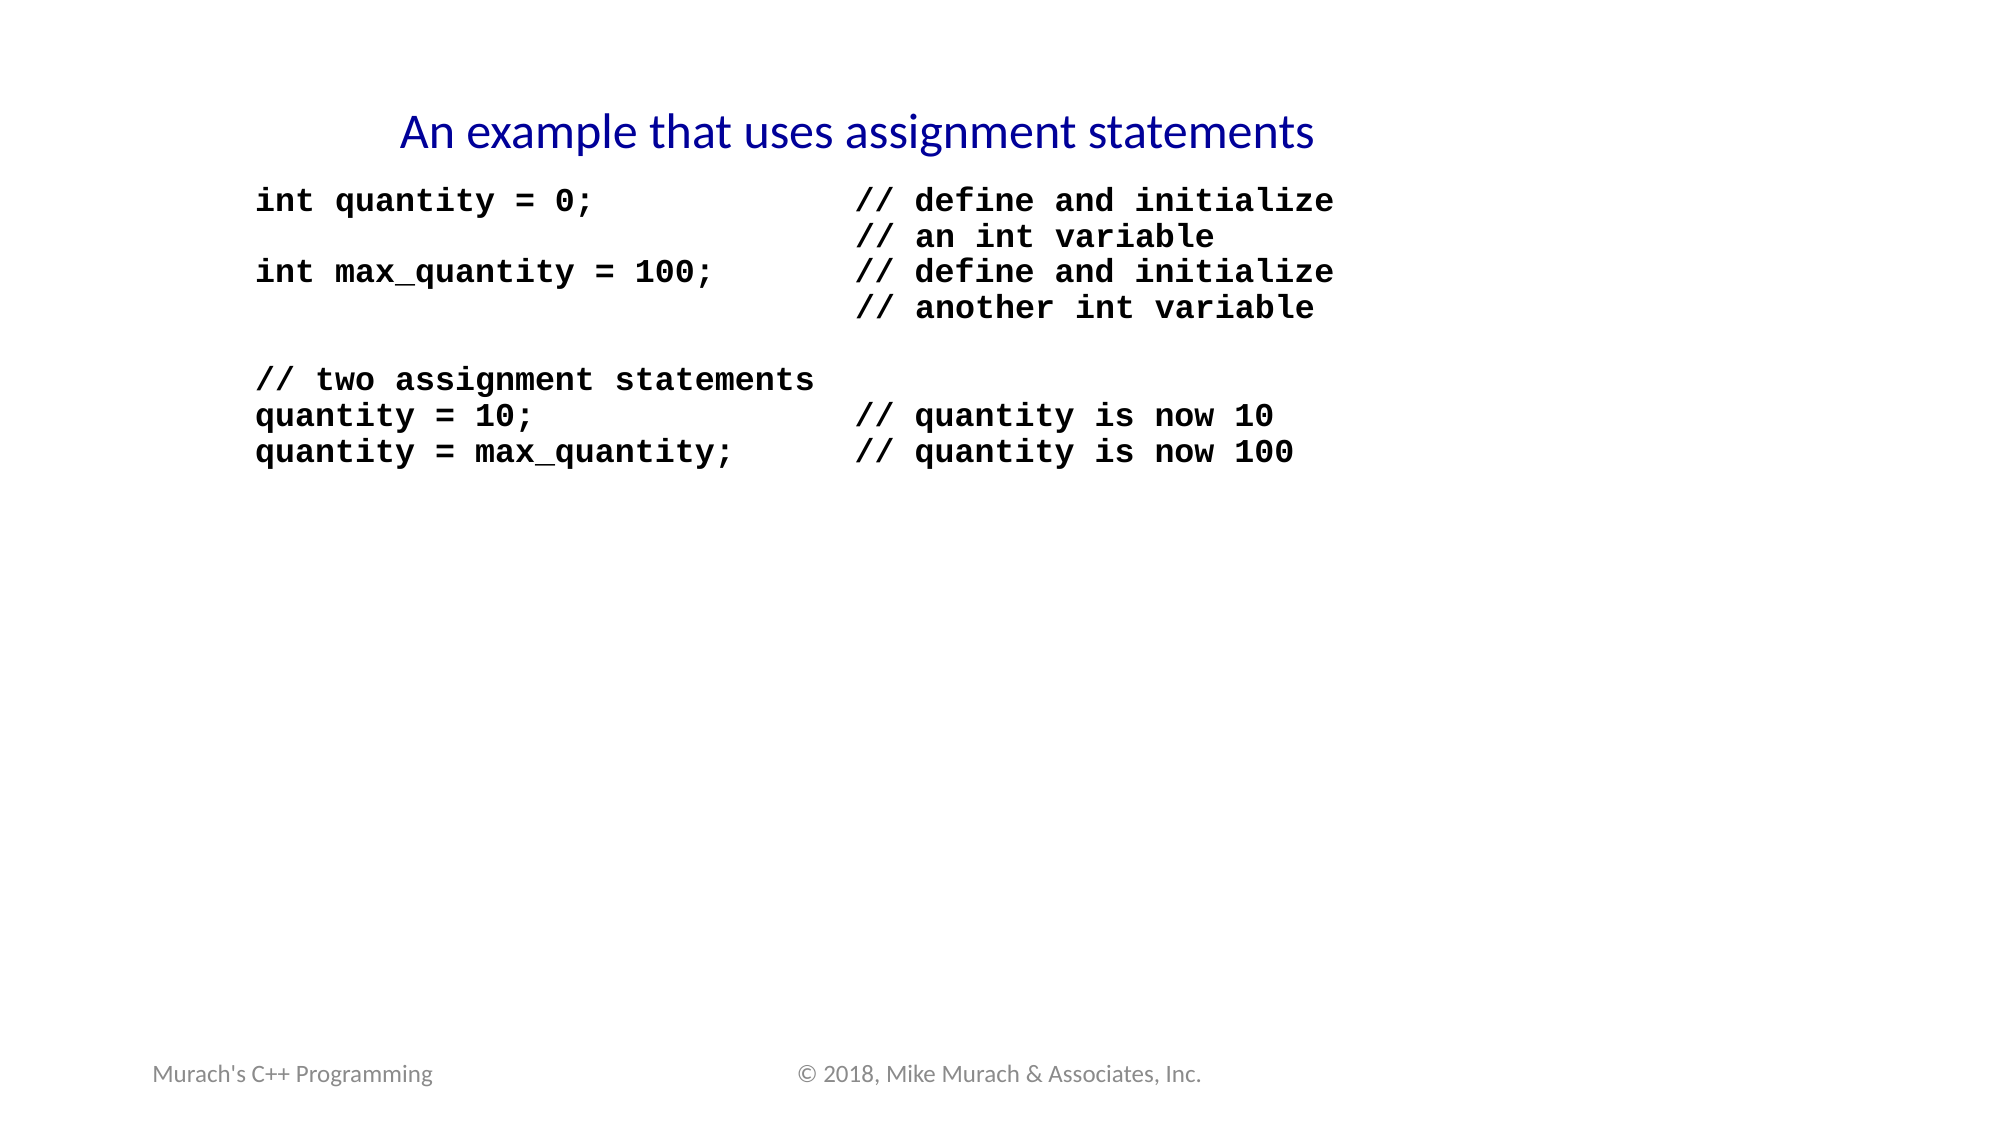

# An example that uses assignment statements
int quantity = 0;             // define and initialize
                              // an int variable
int max_quantity = 100;       // define and initialize
                              // another int variable

// two assignment statements
quantity = 10;                // quantity is now 10
quantity = max_quantity;      // quantity is now 100

Murach's C++ Programming
© 2018, Mike Murach & Associates, Inc.

C2, Slide 26